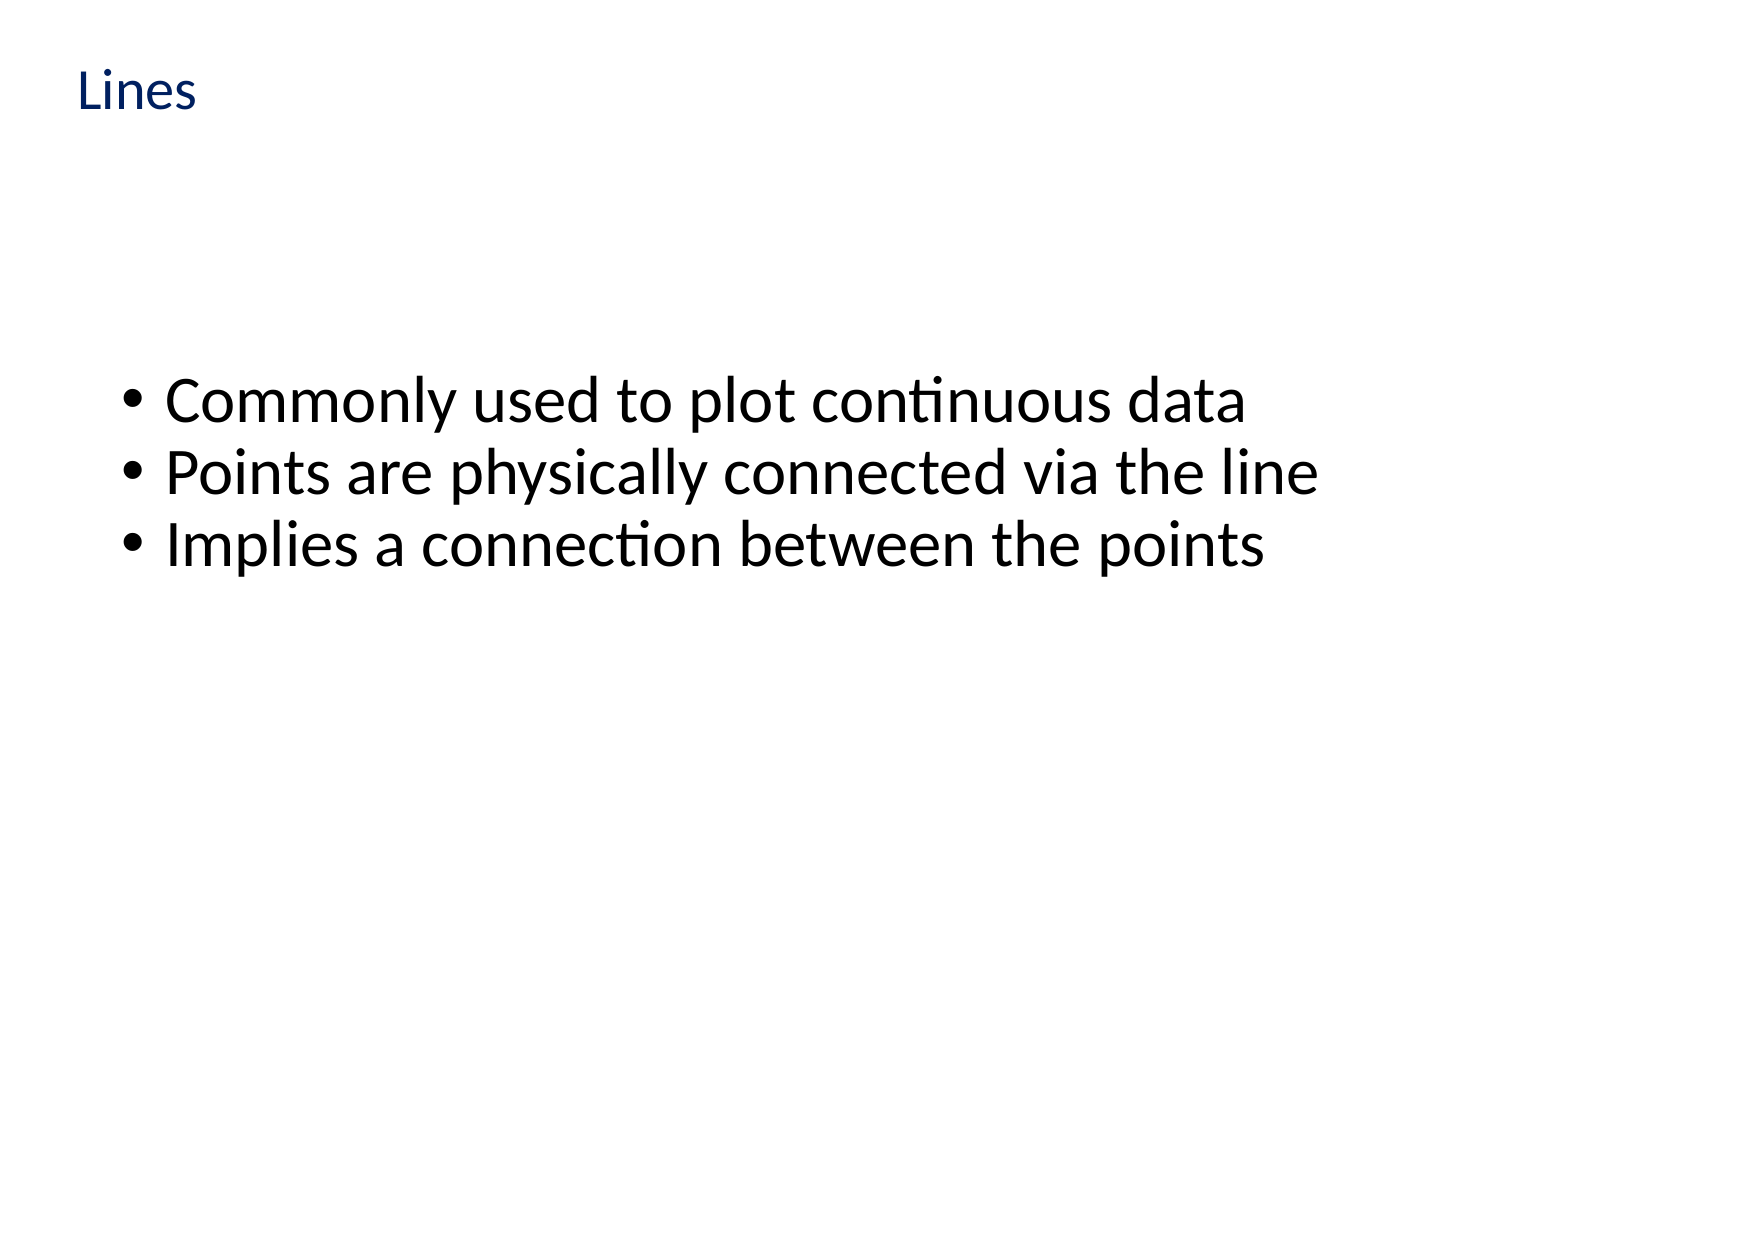

# Lines
Commonly used to plot continuous data
Points are physically connected via the line
Implies a connection between the points